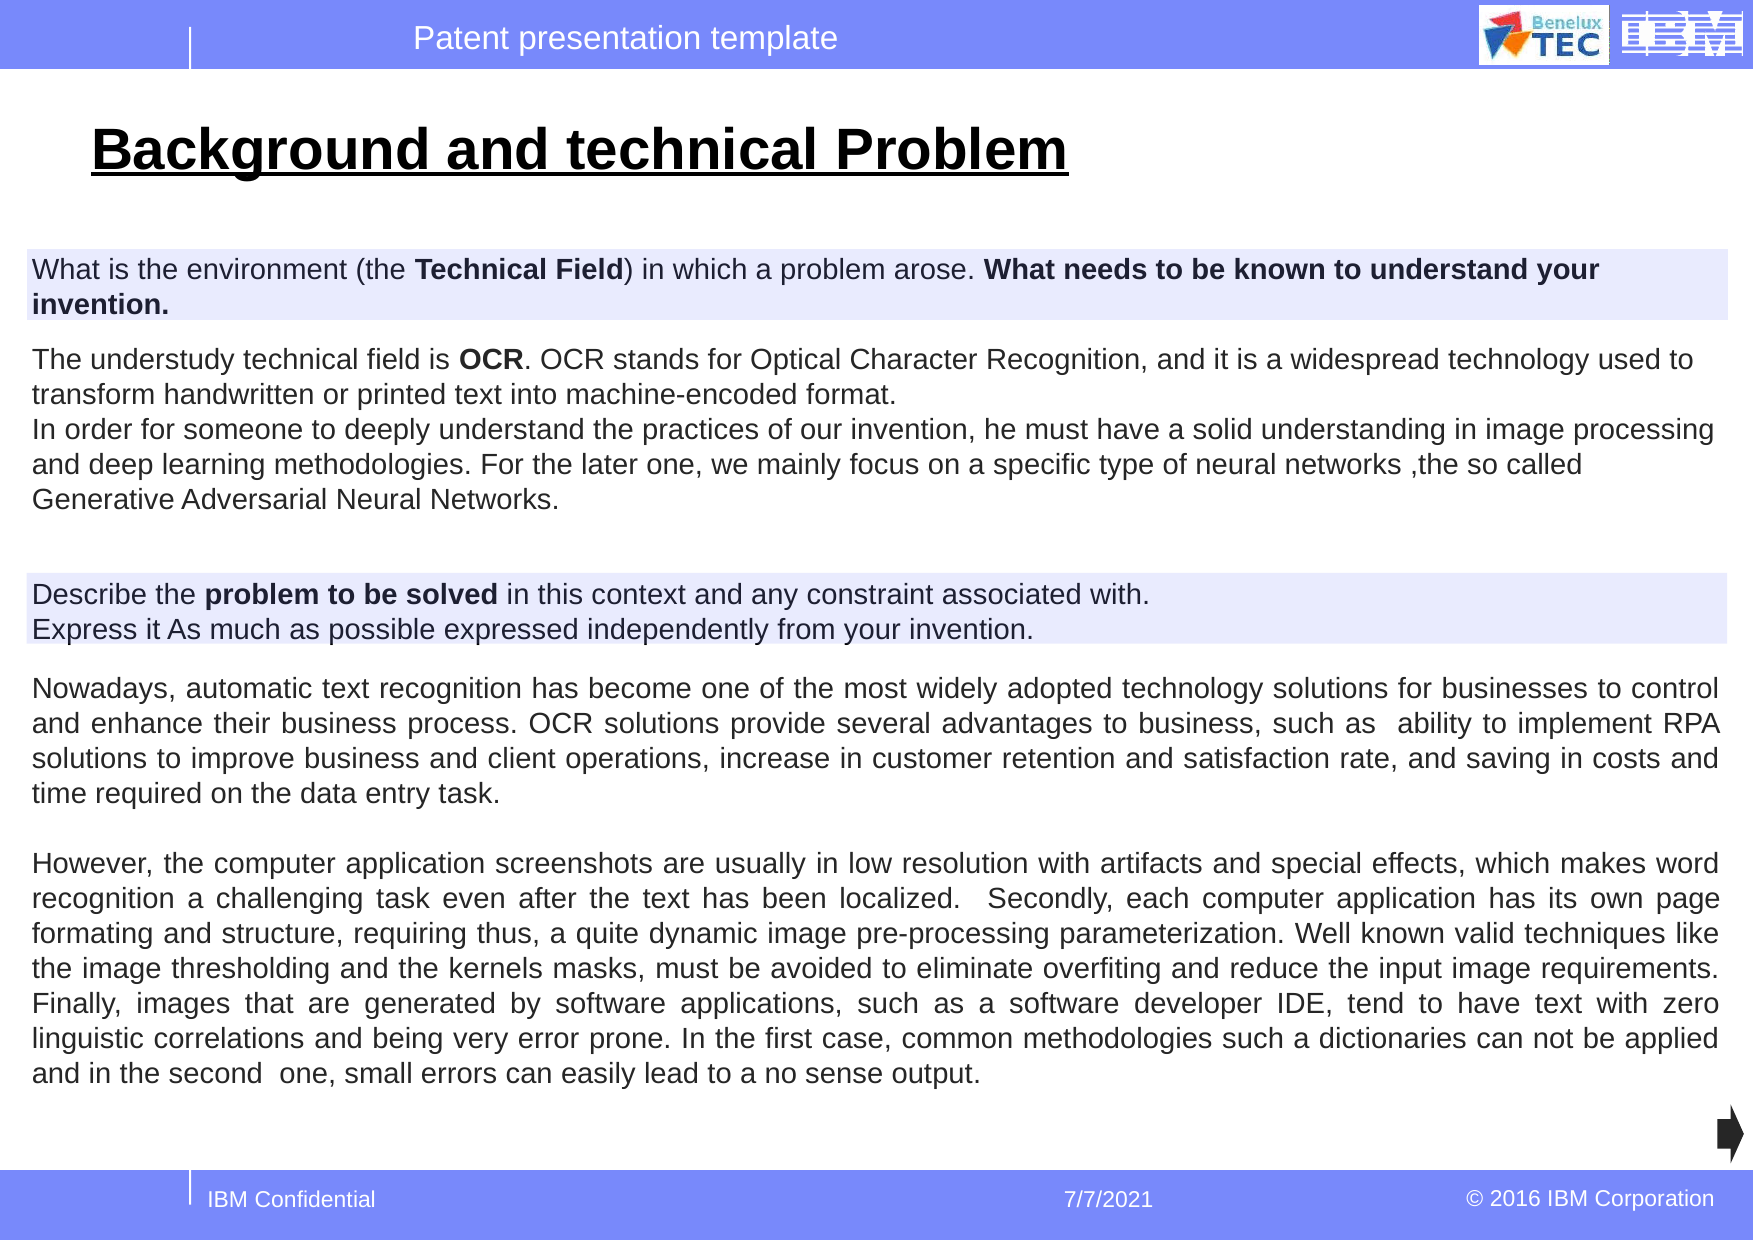

# Background and technical Problem
What is the environment (the Technical Field) in which a problem arose. What needs to be known to understand your invention.

The understudy technical field is OCR. OCR stands for Optical Character Recognition, and it is a widespread technology used to transform handwritten or printed text into machine-encoded format.
In order for someone to deeply understand the practices of our invention, he must have a solid understanding in image processing and deep learning methodologies. For the later one, we mainly focus on a specific type of neural networks ,the so called  Generative Adversarial Neural Networks.

Describe the problem to be solved in this context and any constraint associated with.
Express it As much as possible expressed independently from your invention.

Nowadays, automatic text recognition has become one of the most widely adopted technology solutions for businesses to control and enhance their business process. OCR solutions provide several advantages to business, such as  ability to implement RPA solutions to improve business and client operations, increase in customer retention and satisfaction rate, and saving in costs and time required on the data entry task.

However, the computer application screenshots are usually in low resolution with artifacts and special effects, which makes word recognition a challenging task even after the text has been localized.  Secondly, each computer application has its own page formating and structure, requiring thus, a quite dynamic image pre-processing parameterization. Well known valid techniques like the image thresholding and the kernels masks, must be avoided to eliminate overfiting and reduce the input image requirements. Finally, images that are generated by software applications, such as a software developer IDE, tend to have text with zero linguistic correlations and being very error prone. In the first case, common methodologies such a dictionaries can not be applied and in the second  one, small errors can easily lead to a no sense output.

IBM Confidential
7/7/2021